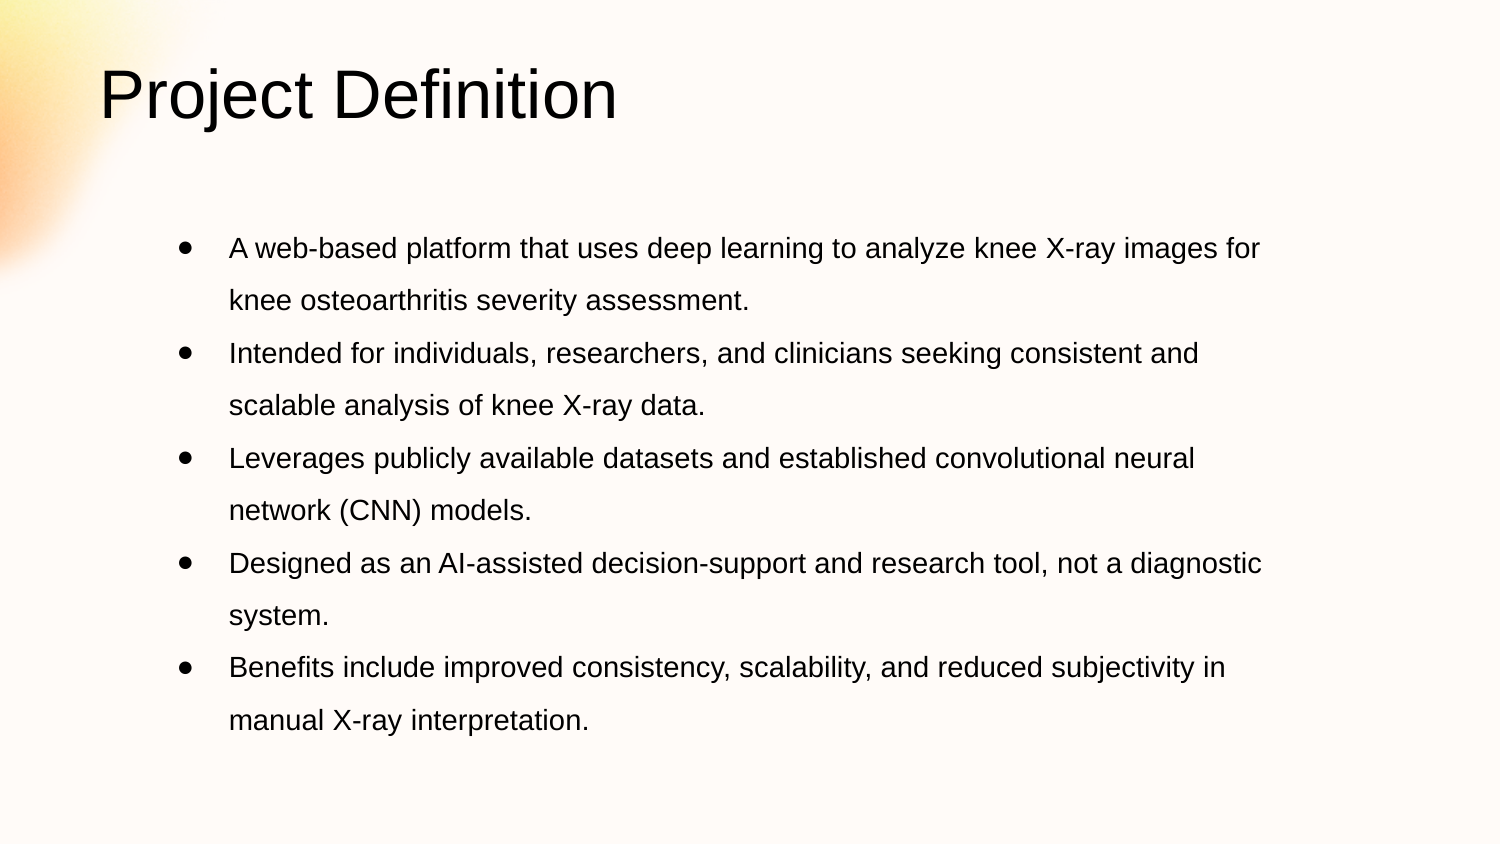

# Project Definition
A web-based platform that uses deep learning to analyze knee X-ray images for knee osteoarthritis severity assessment.
Intended for individuals, researchers, and clinicians seeking consistent and scalable analysis of knee X-ray data.
Leverages publicly available datasets and established convolutional neural network (CNN) models.
Designed as an AI-assisted decision-support and research tool, not a diagnostic system.
Benefits include improved consistency, scalability, and reduced subjectivity in manual X-ray interpretation.